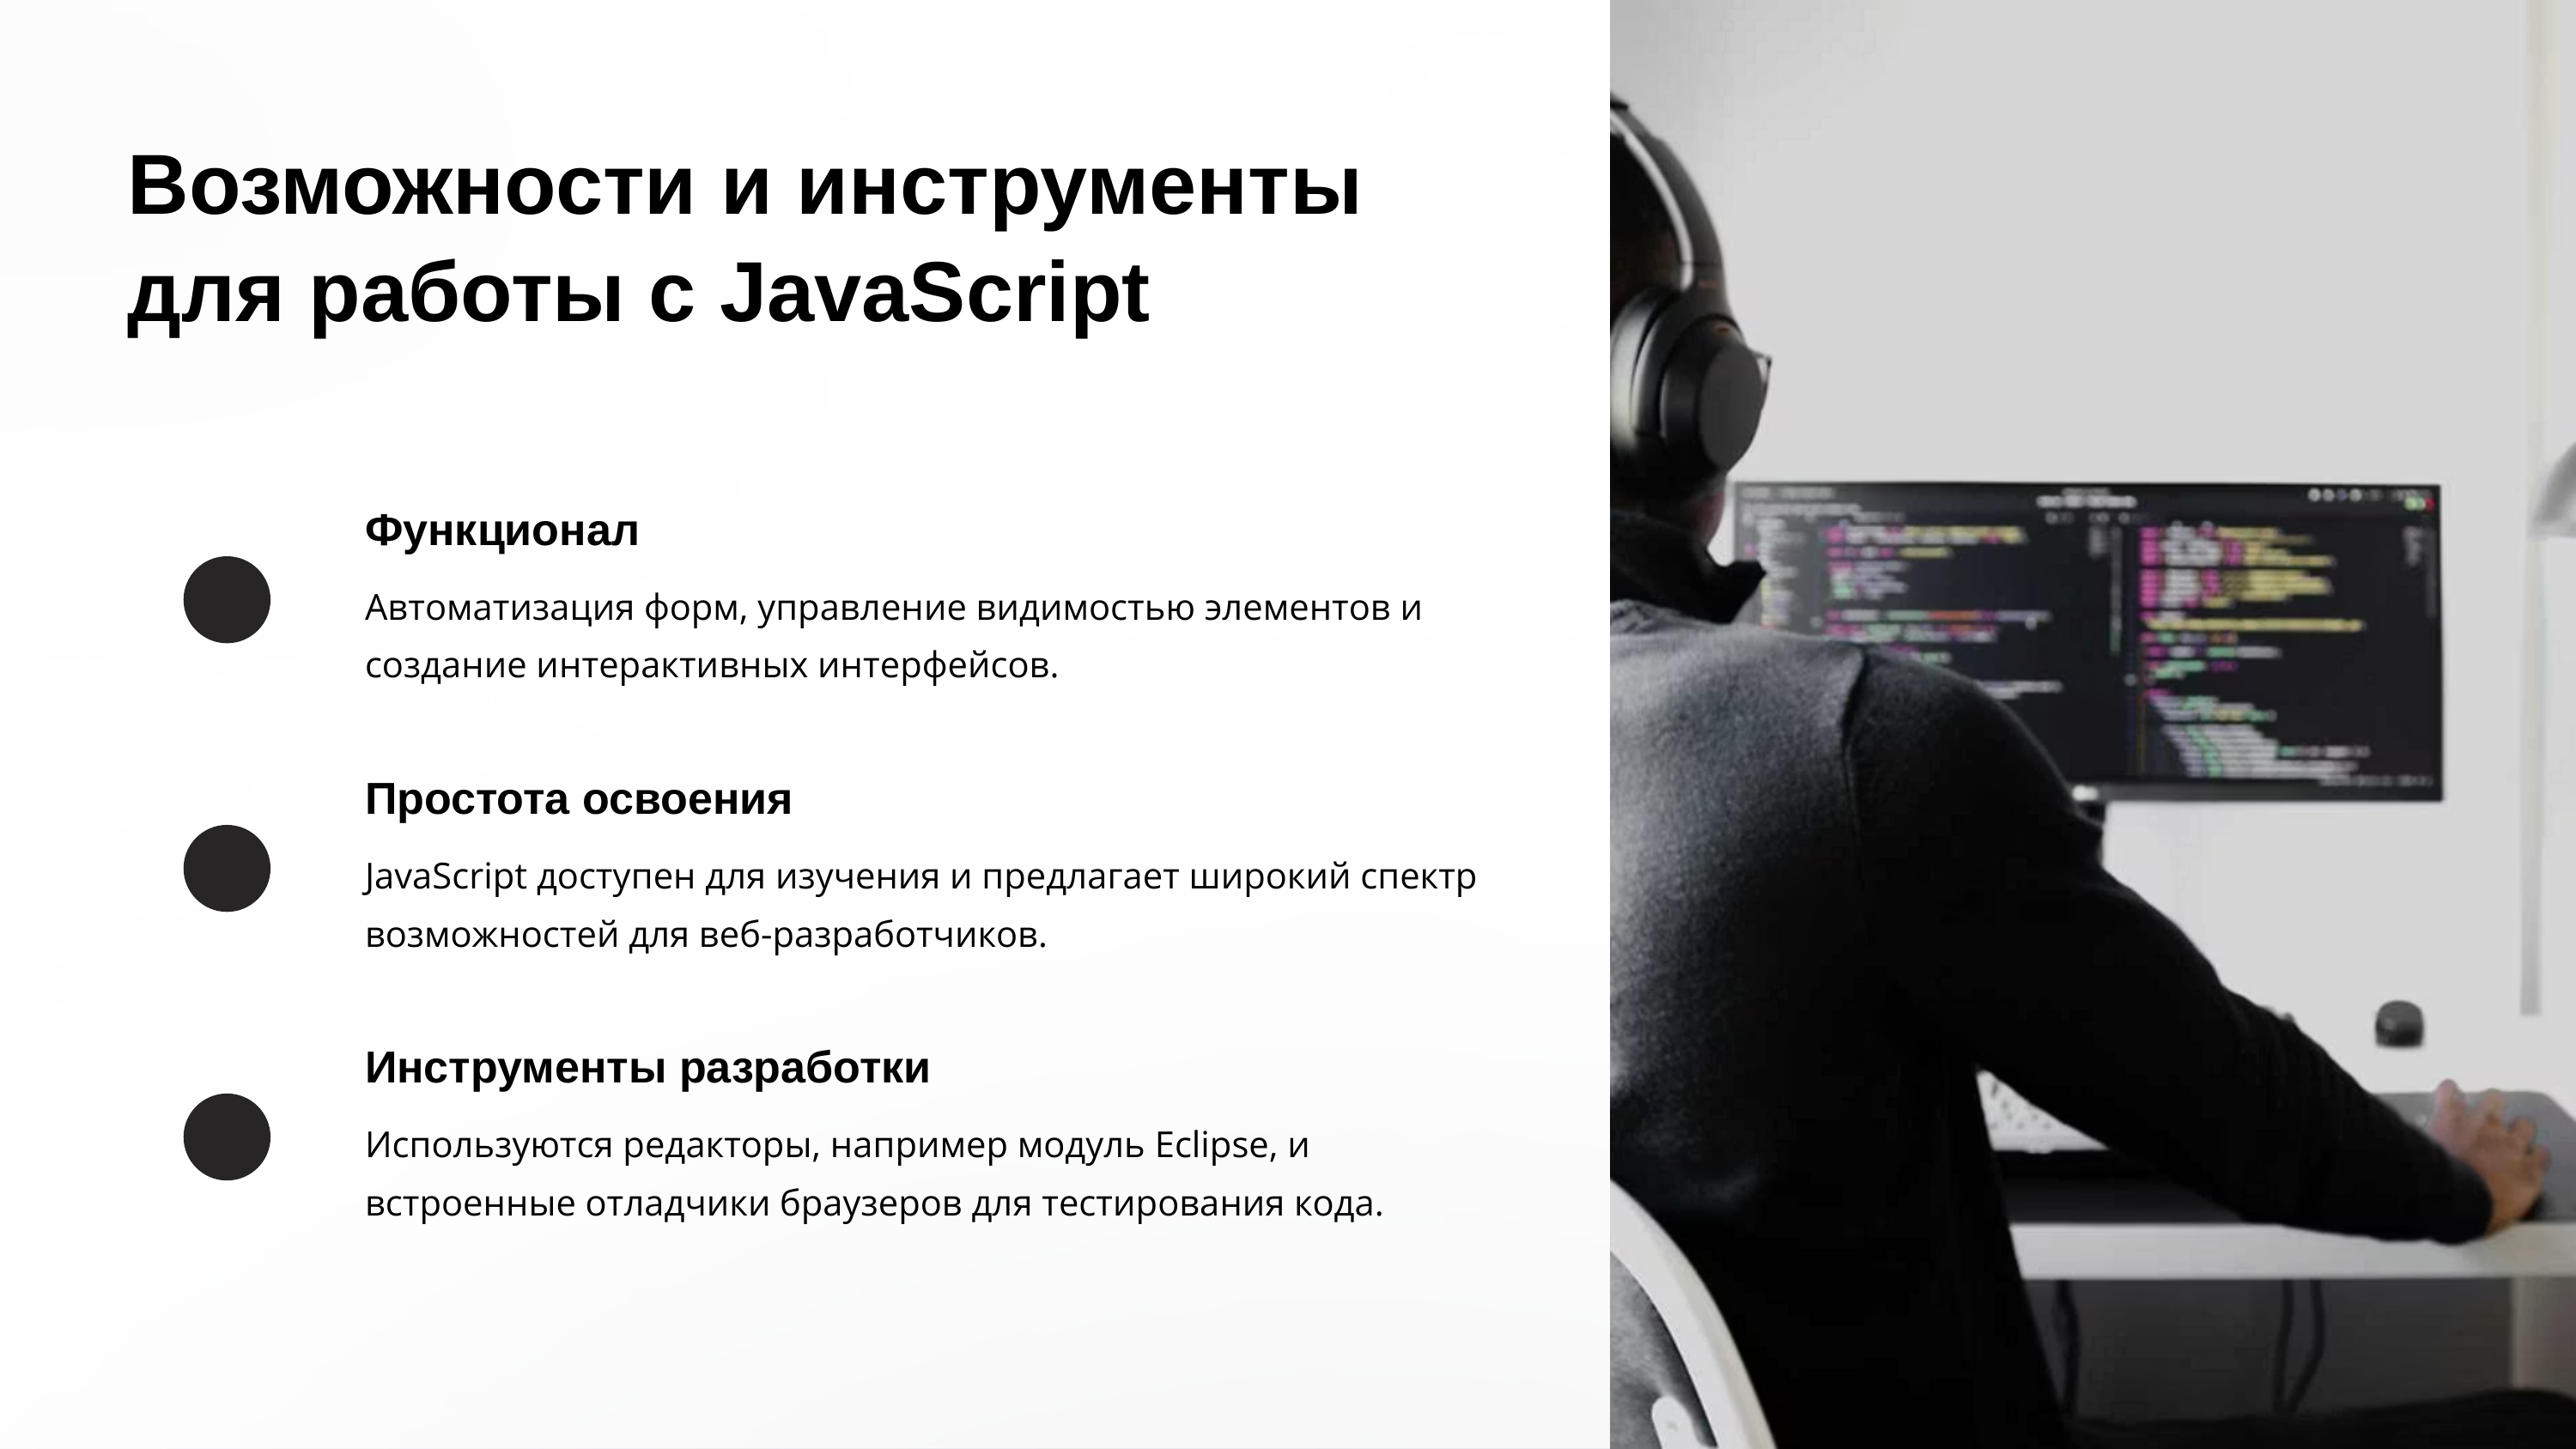

Возможности и инструменты для работы с JavaScript

Функционал

Автоматизация форм, управление видимостью элементов и создание интерактивных интерфейсов.

Простота освоения

JavaScript доступен для изучения и предлагает широкий спектр возможностей для веб-разработчиков.

Инструменты разработки

Используются редакторы, например модуль Eclipse, и встроенные отладчики браузеров для тестирования кода.